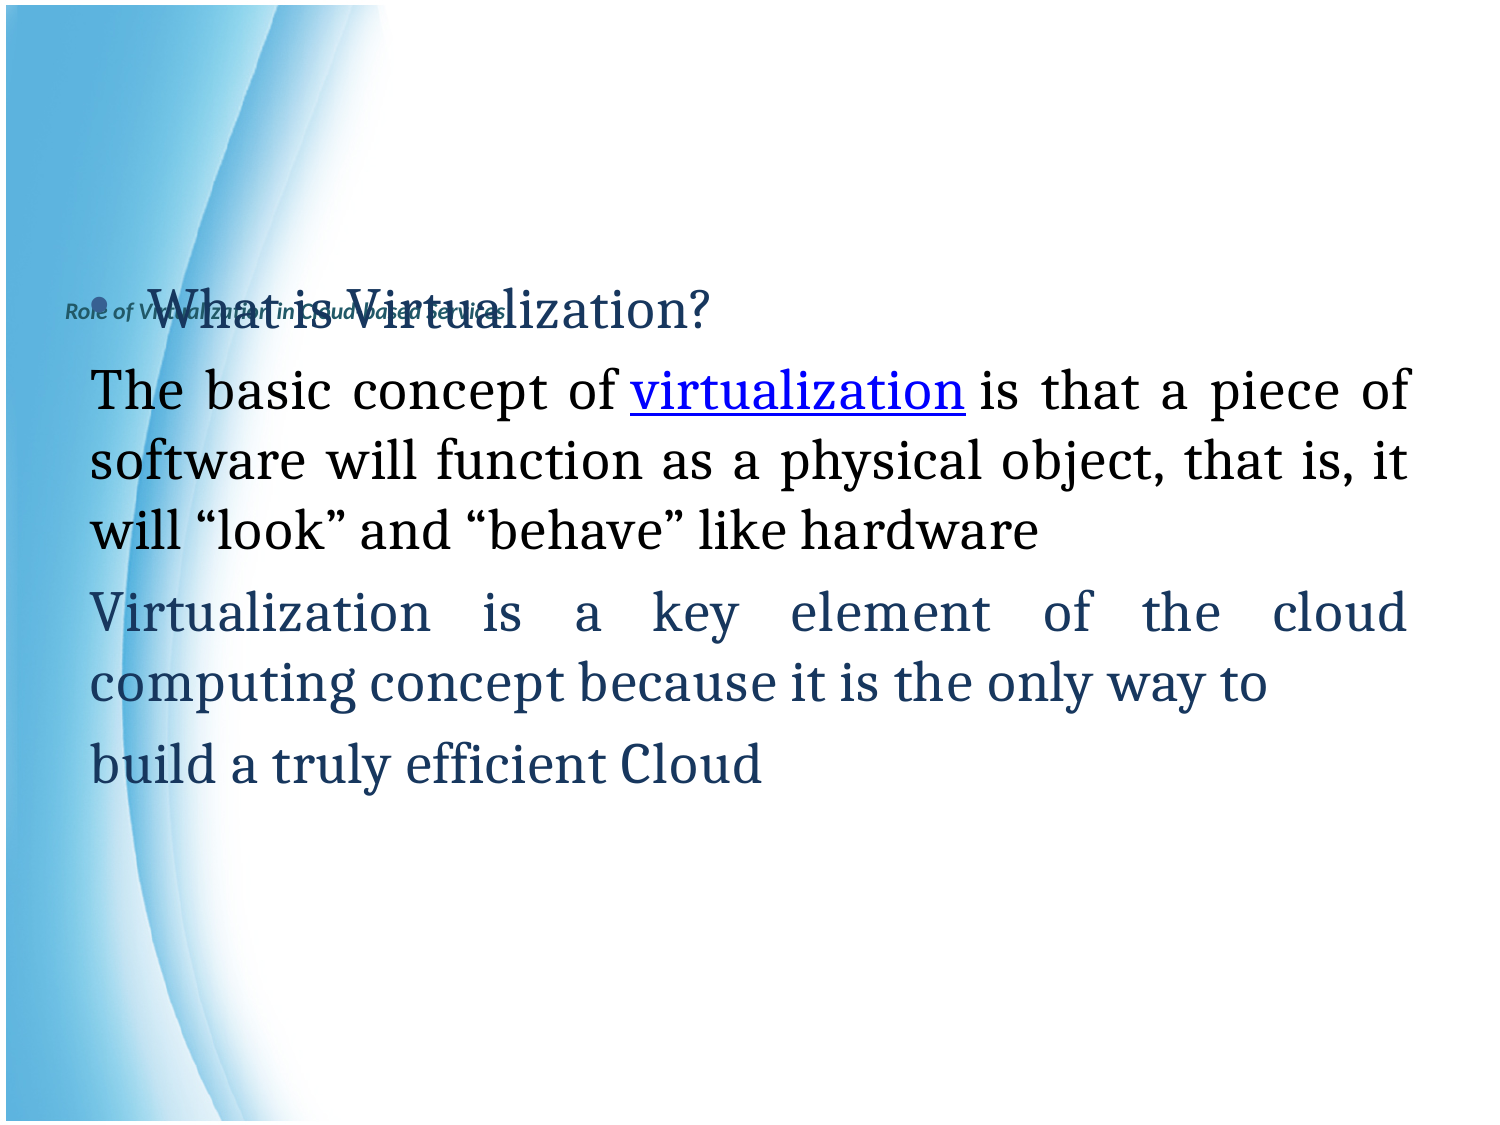

What is Virtualization?
The basic concept of virtualization is that a piece of software will function as a physical object, that is, it will “look” and “behave” like hardware
Virtualization is a key element of the cloud computing concept because it is the only way to
build a truly efficient Cloud

# Role of Virtualization in Cloud-based Services